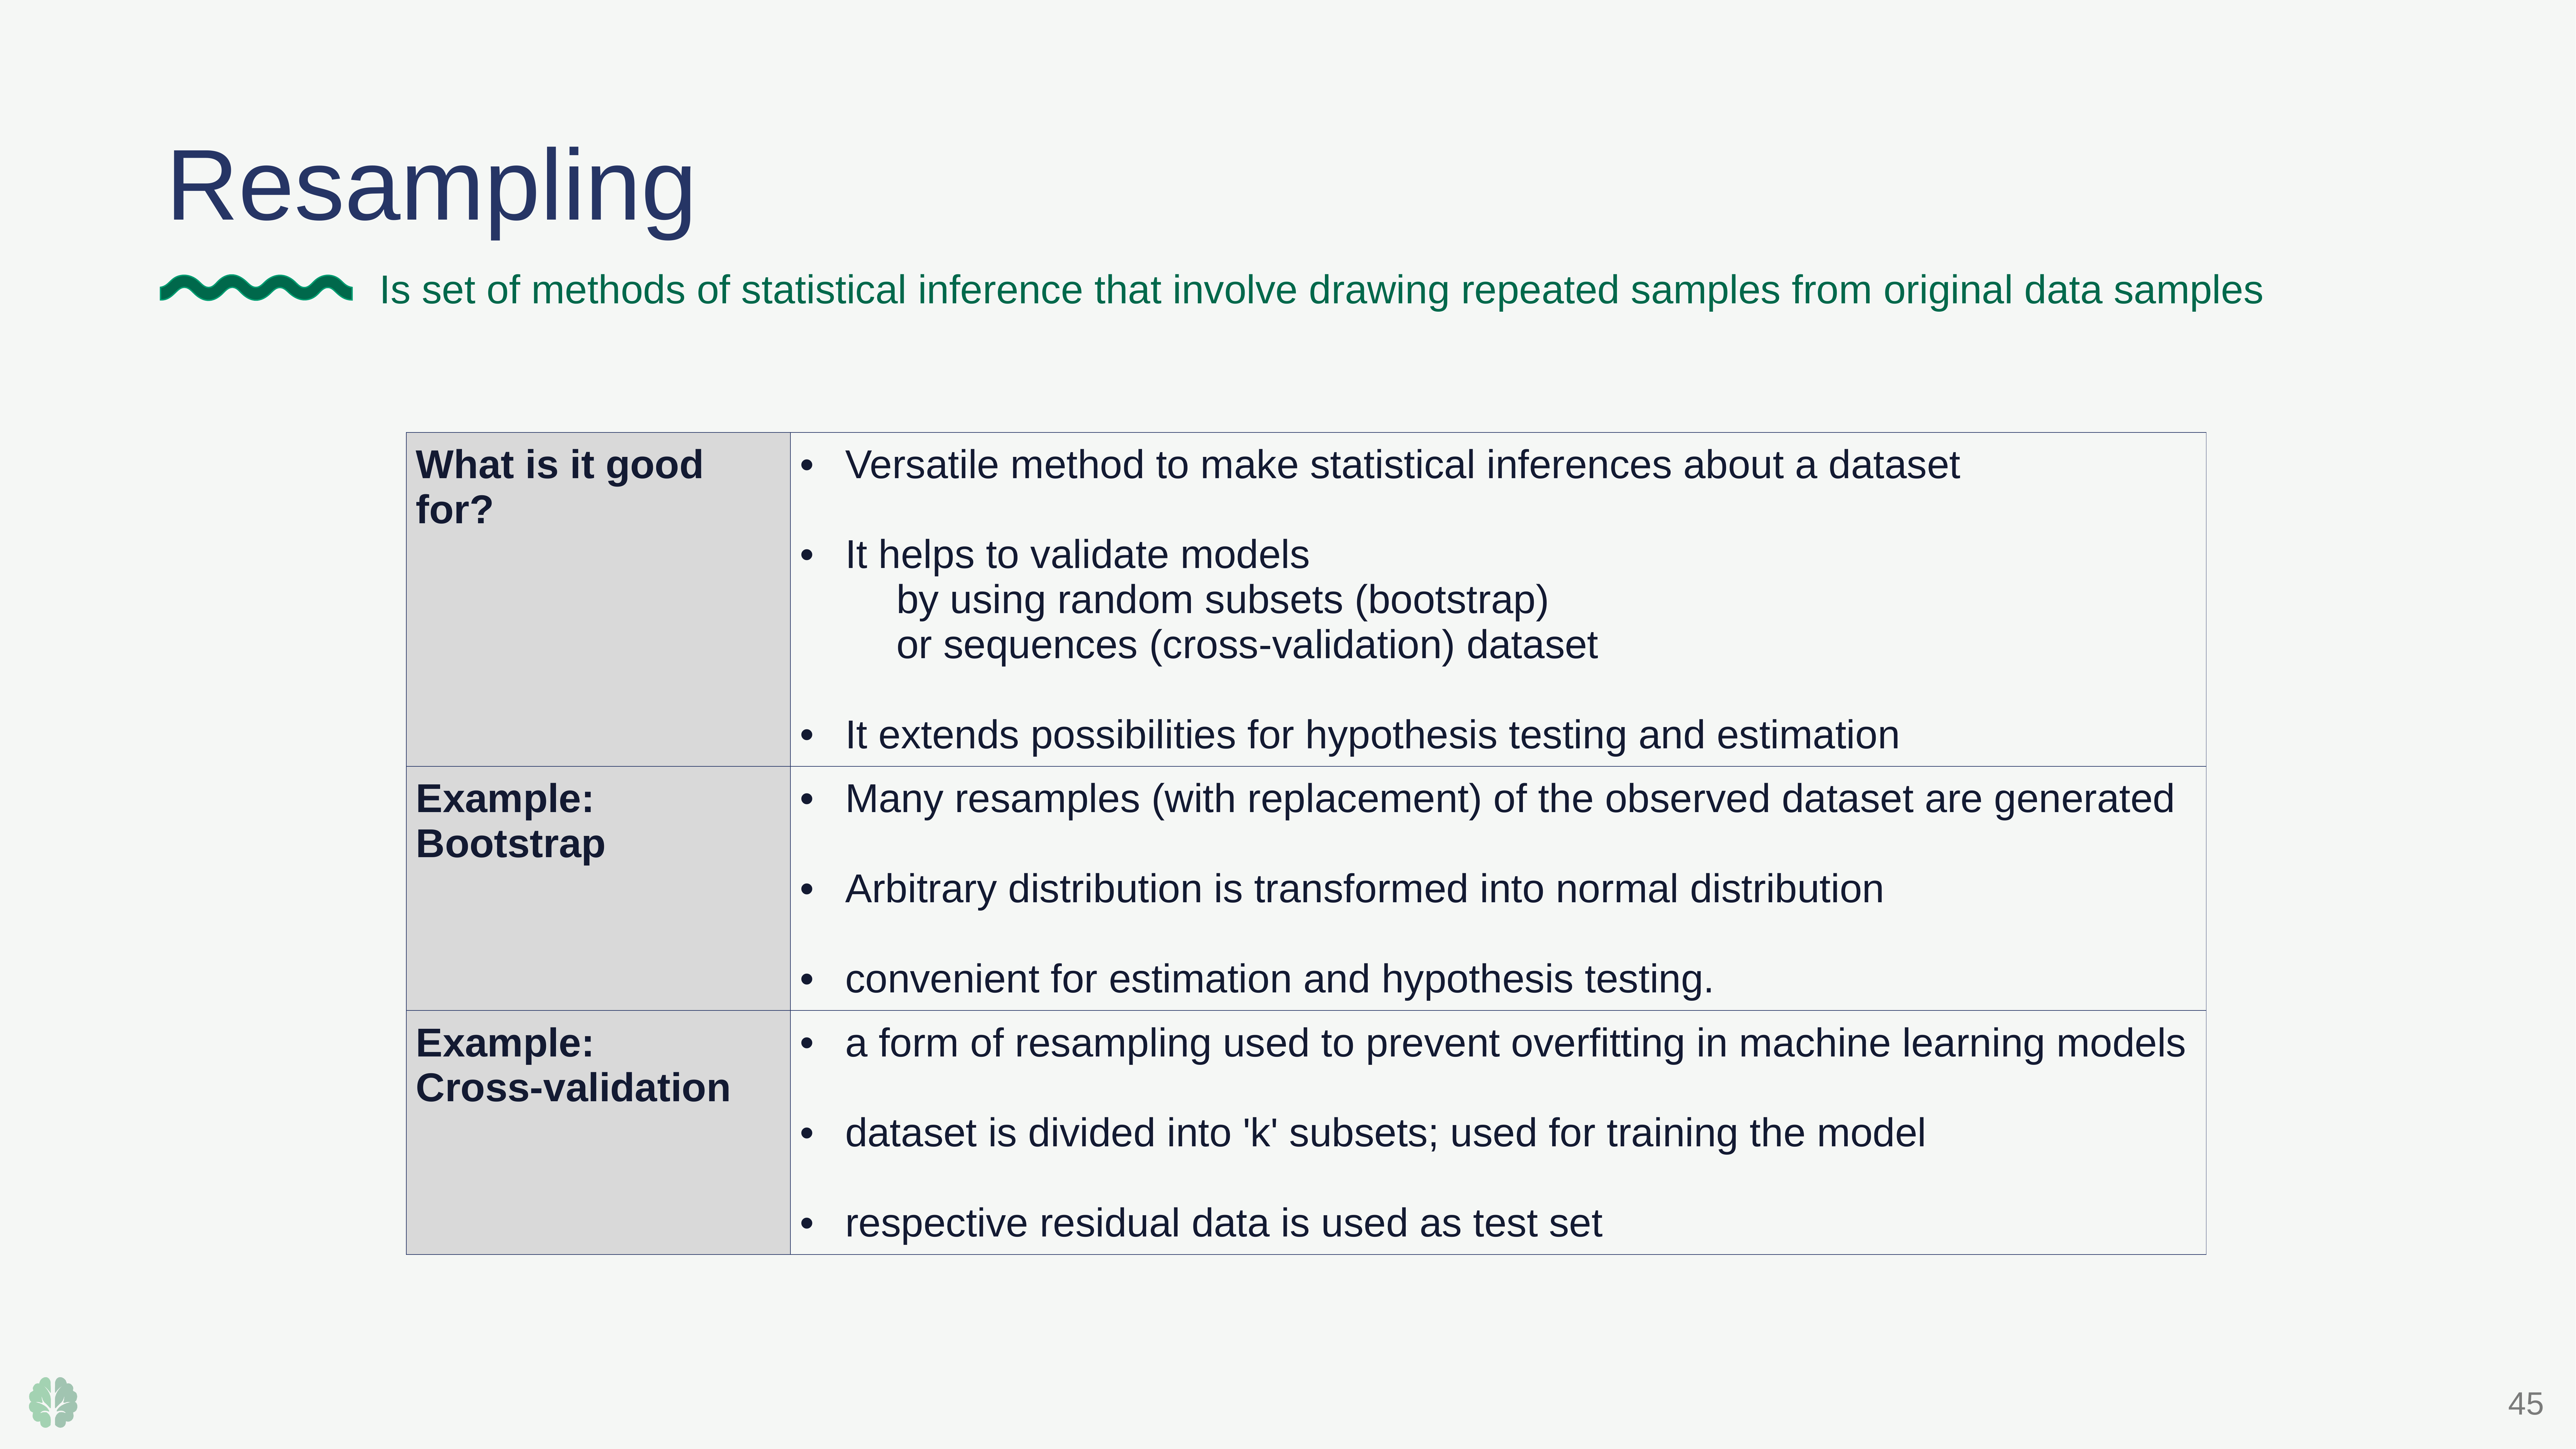

Resampling
Is set of methods of statistical inference that involve drawing repeated samples from original data samples

| What is it good for? | Versatile method to make statistical inferences about a dataset It helps to validate models by using random subsets (bootstrap) or sequences (cross-validation) dataset It extends possibilities for hypothesis testing and estimation |
| --- | --- |
| Example: Bootstrap | Many resamples (with replacement) of the observed dataset are generated Arbitrary distribution is transformed into normal distribution convenient for estimation and hypothesis testing. |
| Example: Cross-validation | a form of resampling used to prevent overfitting in machine learning models dataset is divided into 'k' subsets; used for training the model respective residual data is used as test set |
45